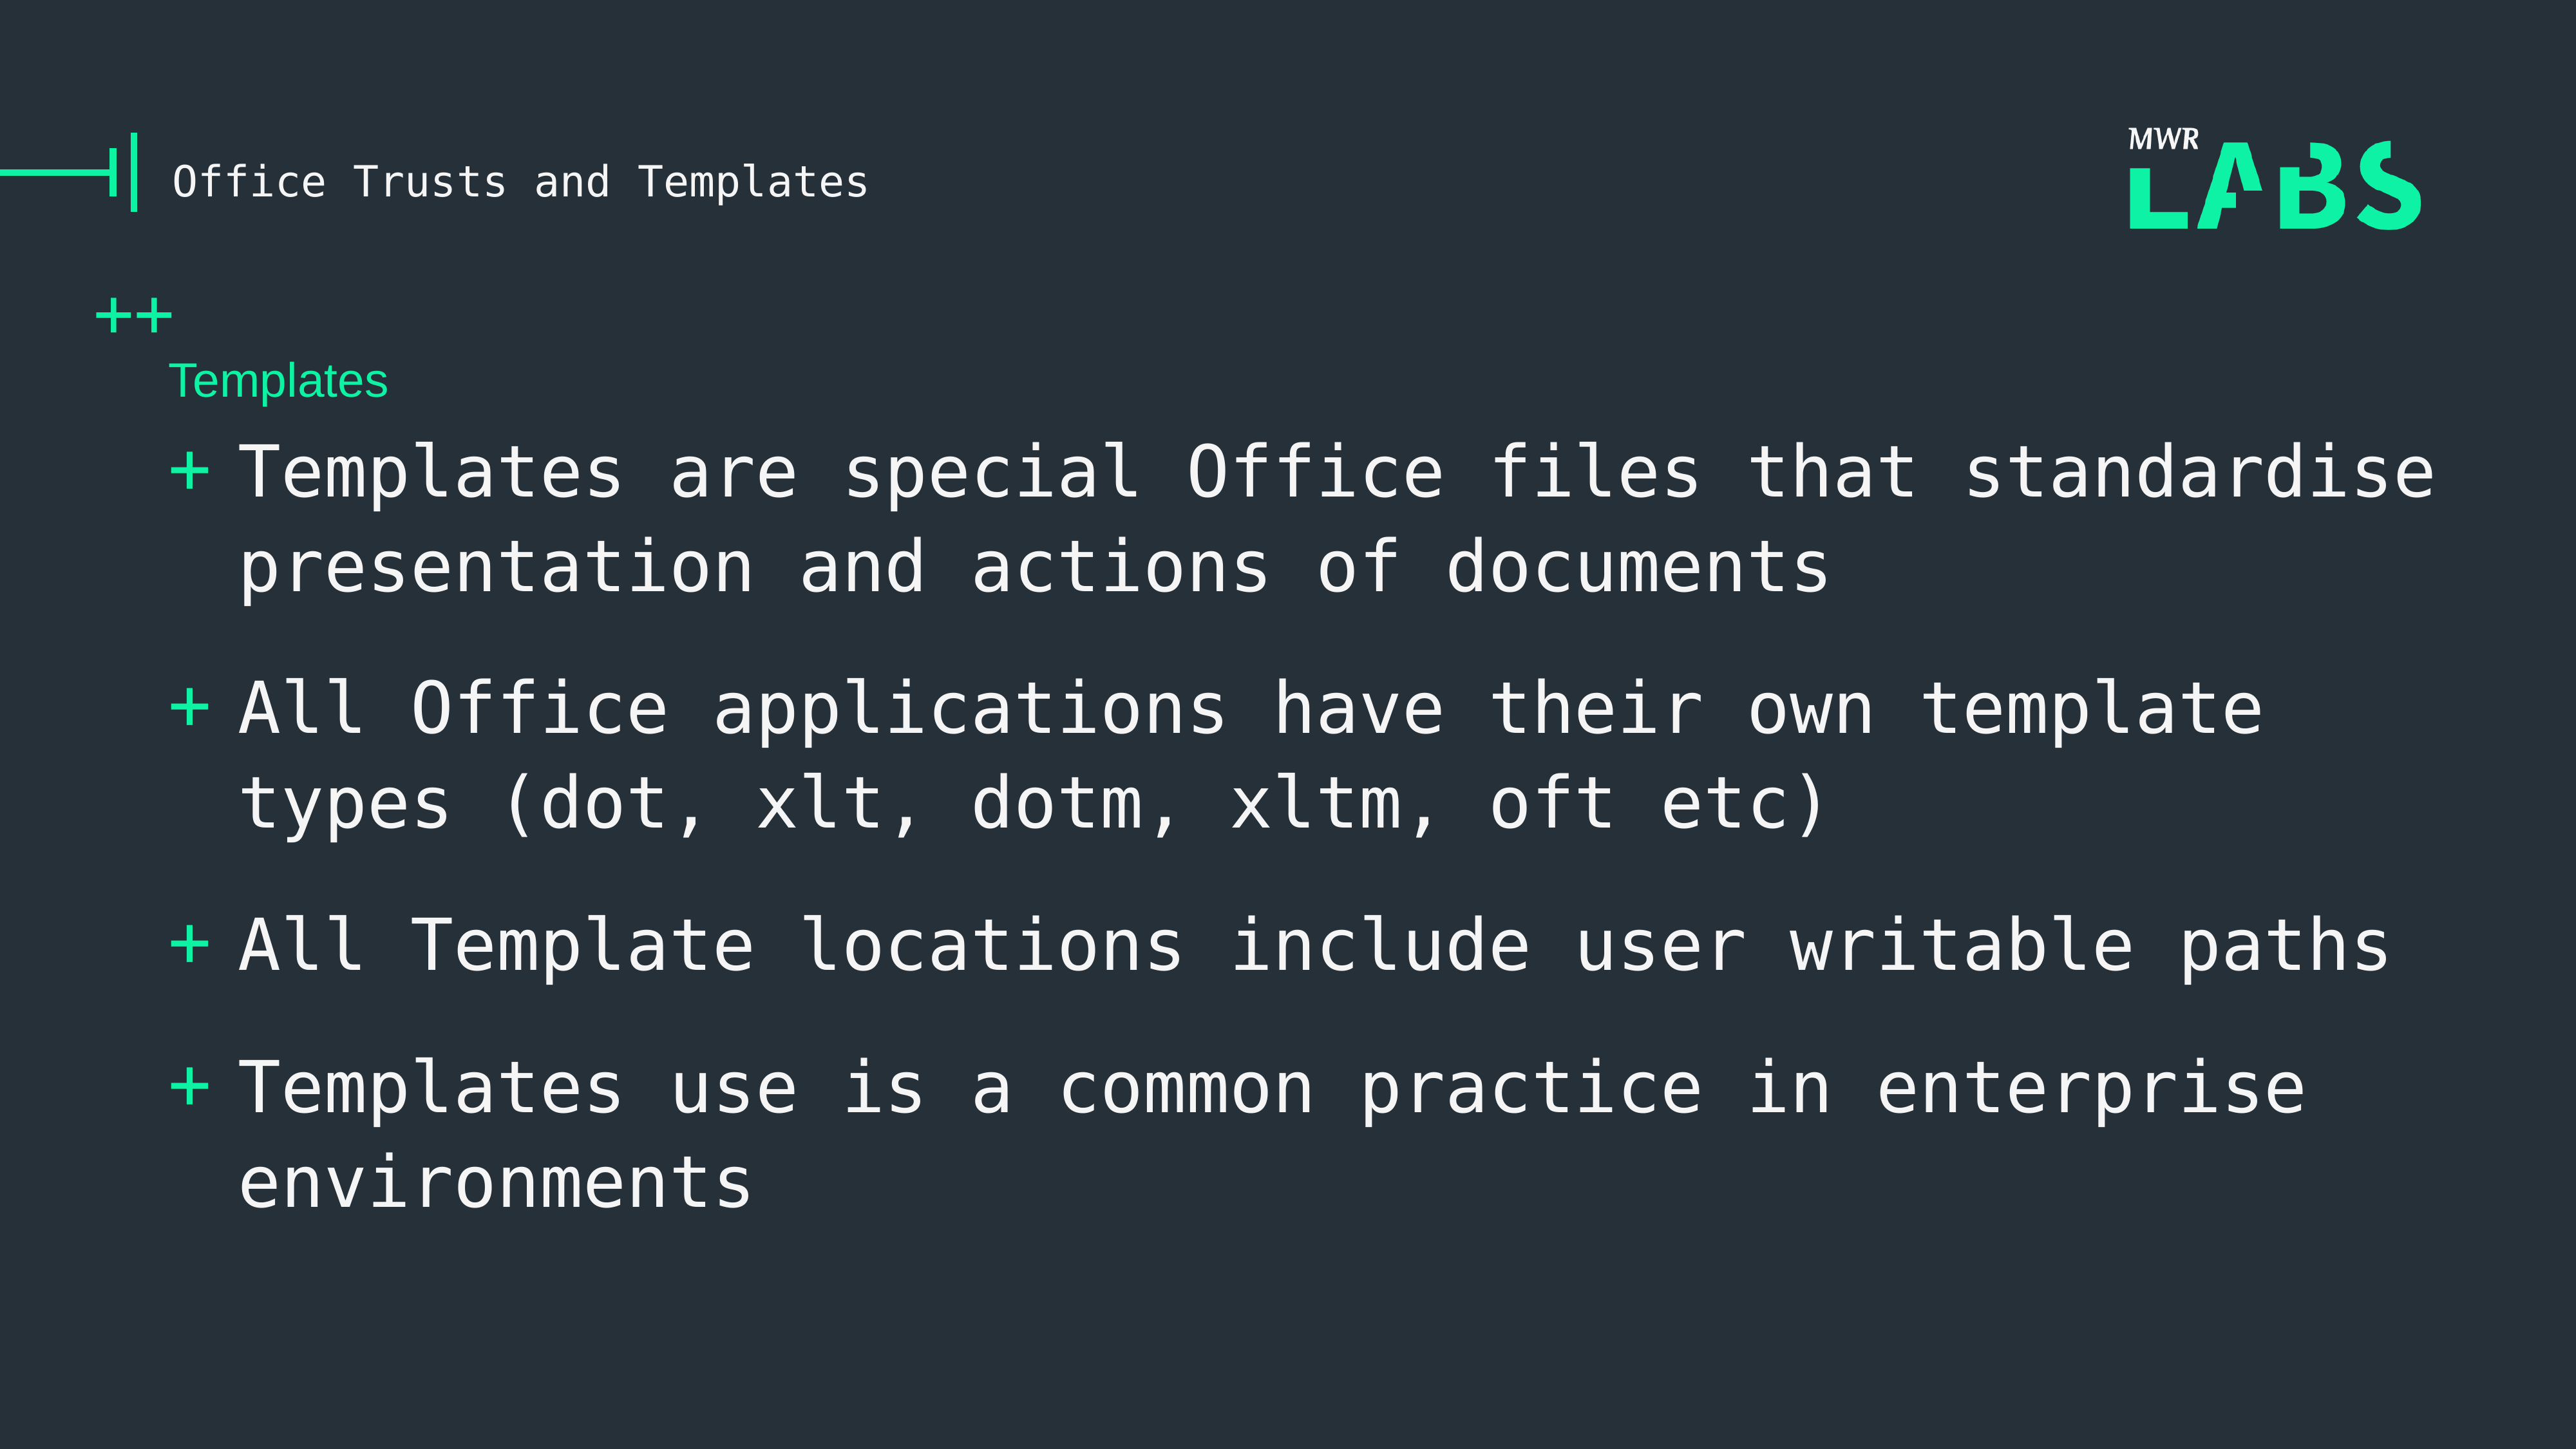

# Office Trusts and Templates
Templates
Templates are special Office files that standardise presentation and actions of documents
All Office applications have their own template types (dot, xlt, dotm, xltm, oft etc)
All Template locations include user writable paths
Templates use is a common practice in enterprise environments